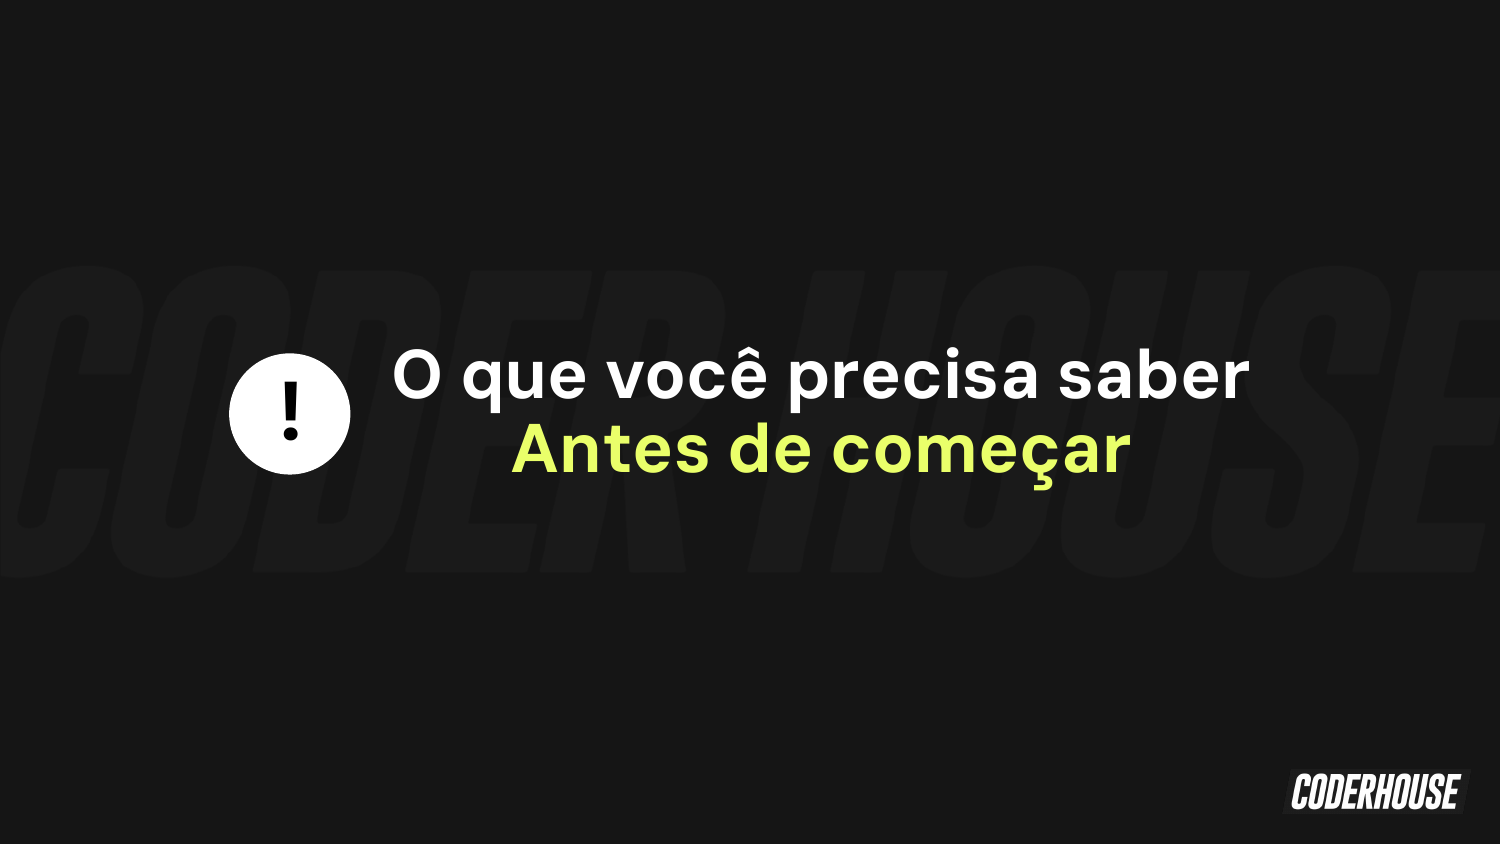

O que você precisa saber
Antes de começar
!